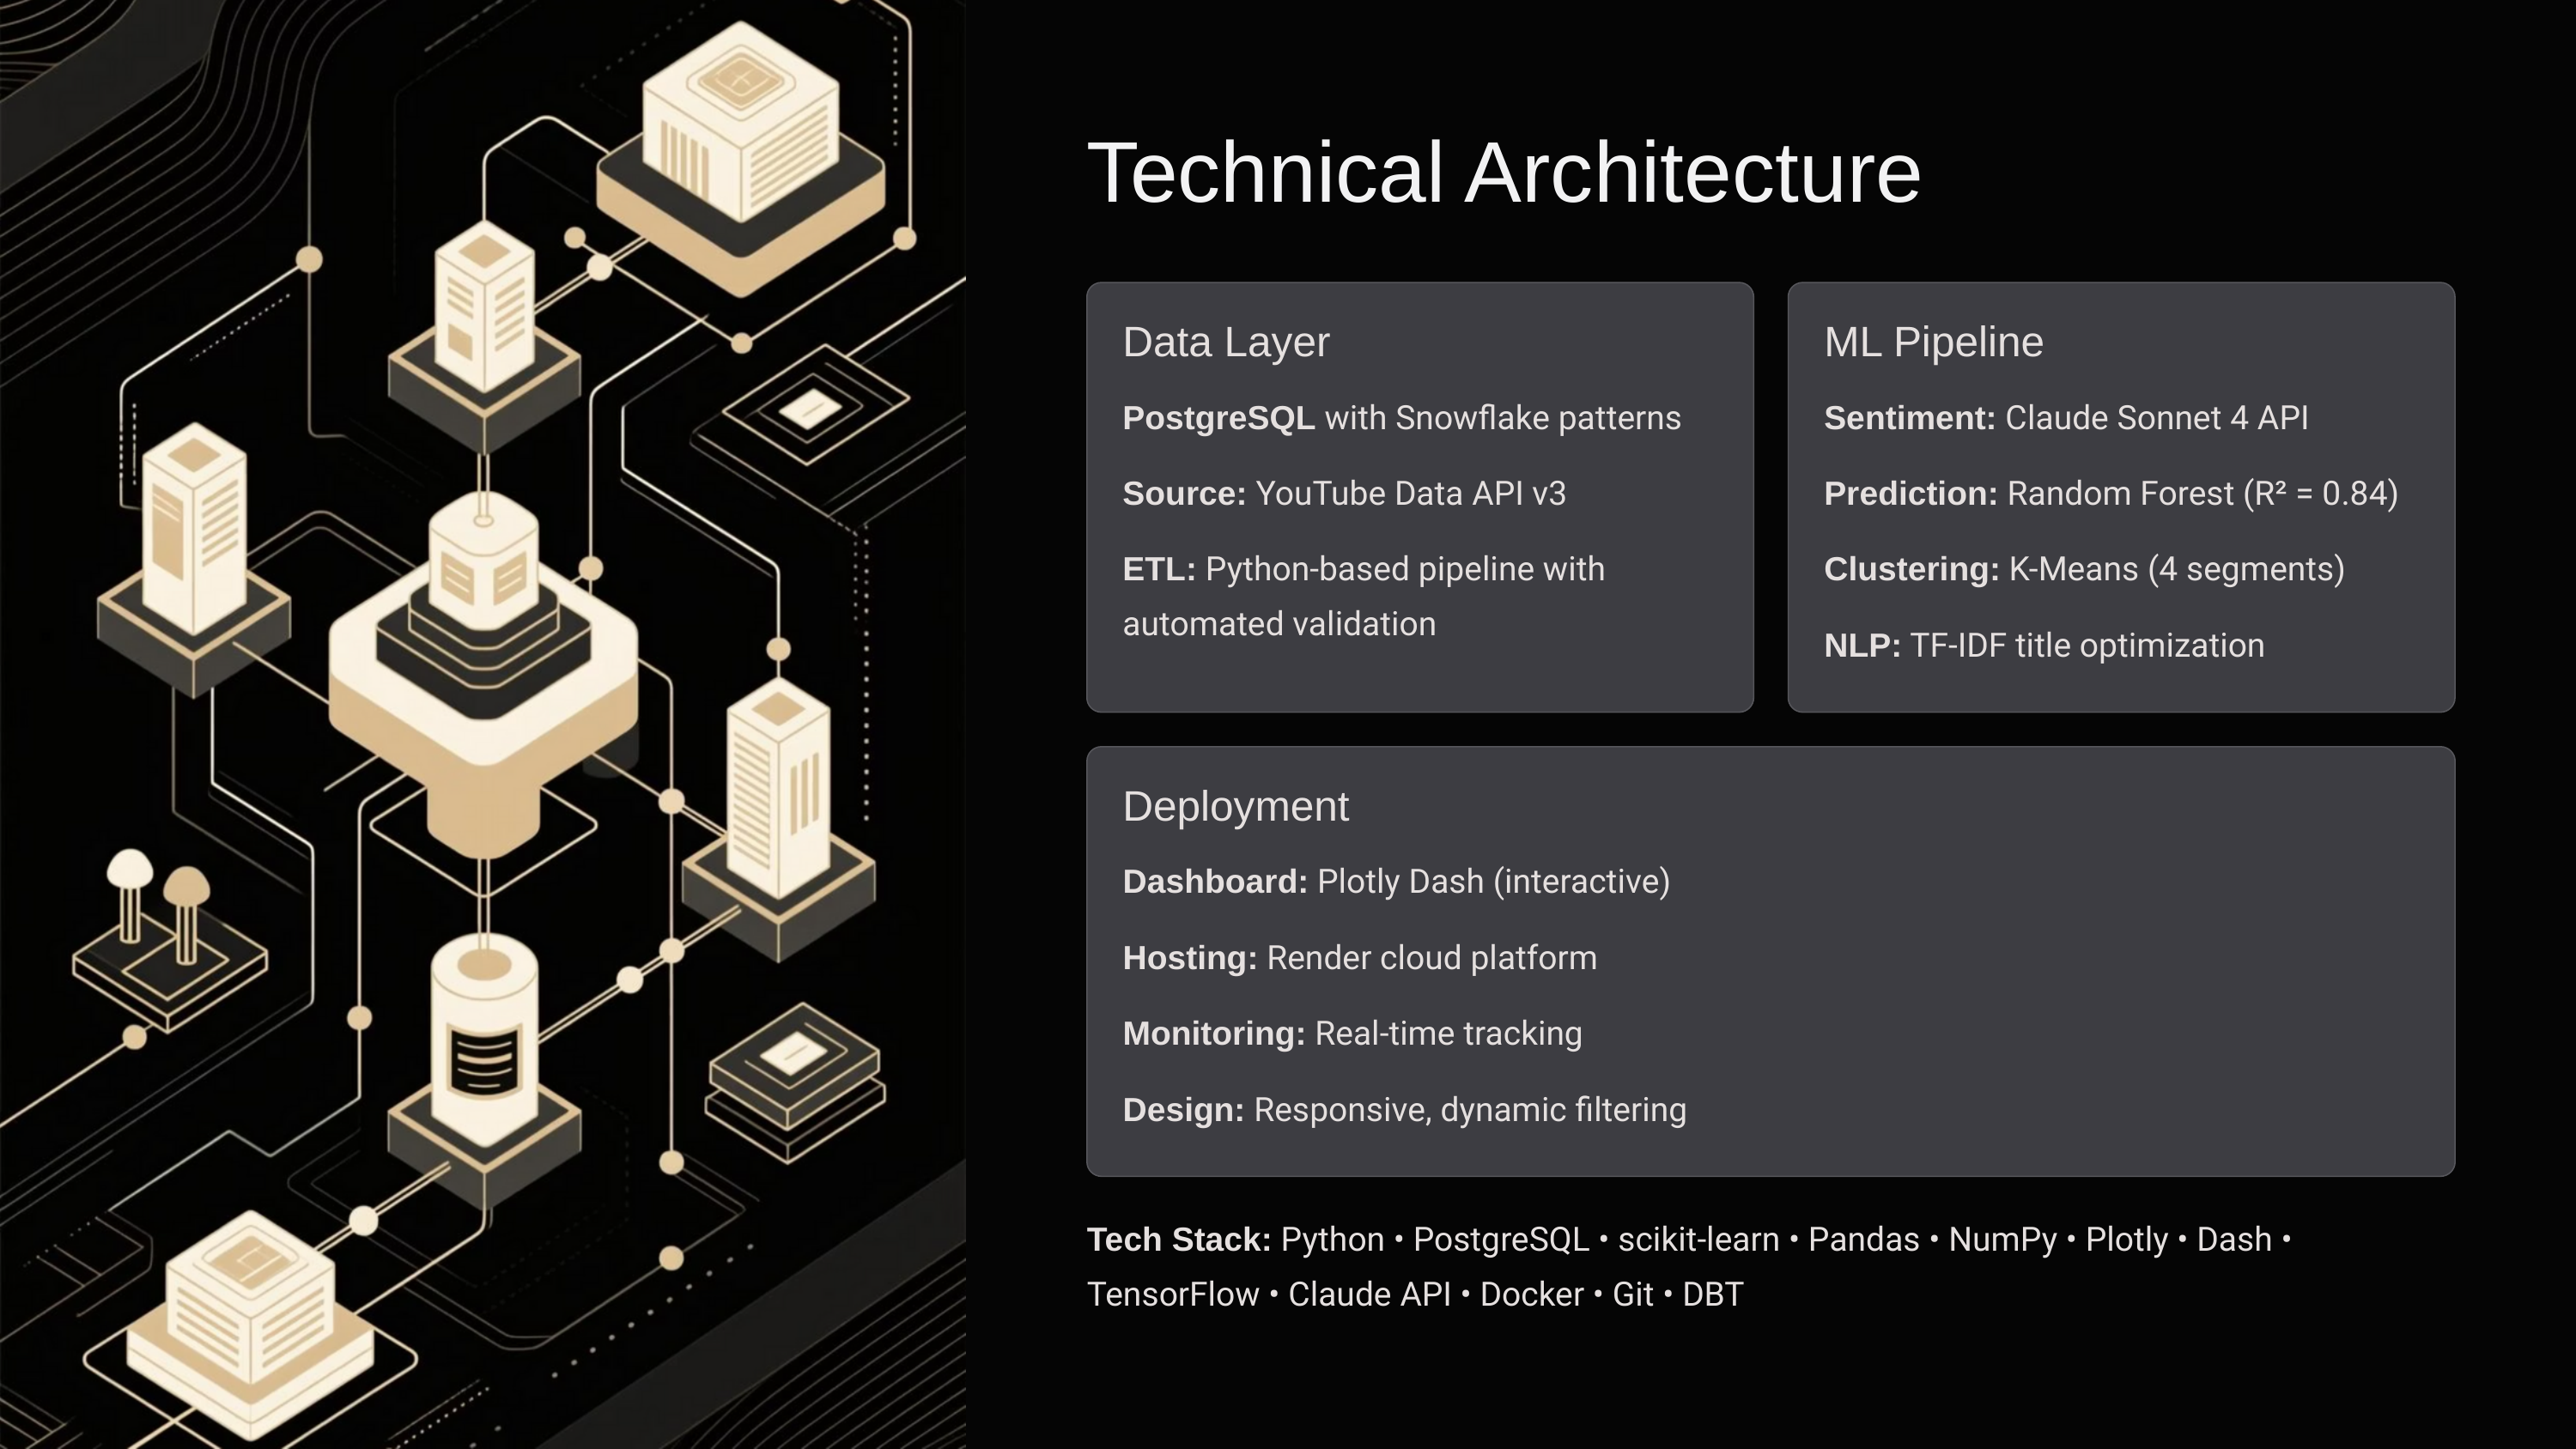

Technical Architecture

Data Layer
ML Pipeline
PostgreSQL with Snowflake patterns
Sentiment: Claude Sonnet 4 API
Source: YouTube Data API v3
Prediction: Random Forest (R² = 0.84)
ETL: Python-based pipeline with automated validation
Clustering: K-Means (4 segments)
NLP: TF-IDF title optimization

Deployment
Dashboard: Plotly Dash (interactive)
Hosting: Render cloud platform
Monitoring: Real-time tracking
Design: Responsive, dynamic filtering
Tech Stack: Python • PostgreSQL • scikit-learn • Pandas • NumPy • Plotly • Dash • TensorFlow • Claude API • Docker • Git • DBT